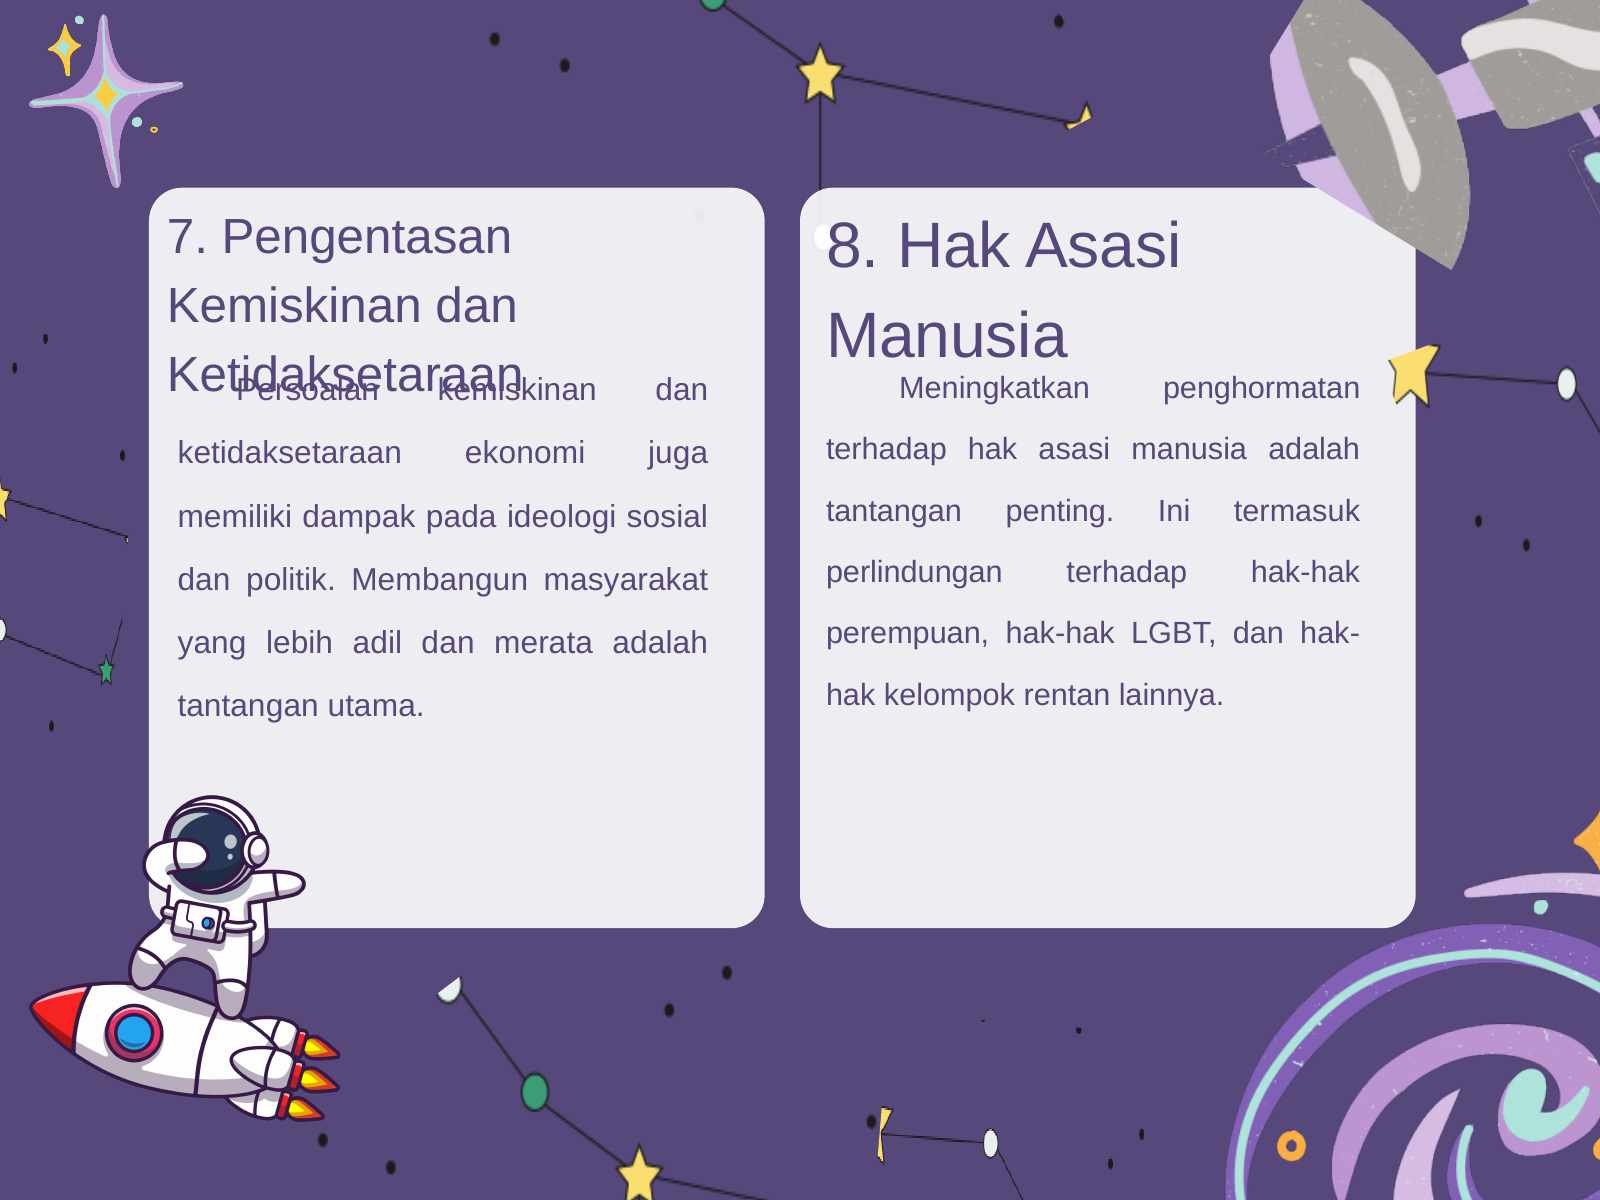

8. Hak Asasi Manusia
7. Pengentasan Kemiskinan dan Ketidaksetaraan

 Persoalan kemiskinan dan ketidaksetaraan ekonomi juga memiliki dampak pada ideologi sosial dan politik. Membangun masyarakat yang lebih adil dan merata adalah tantangan utama.

 Meningkatkan penghormatan terhadap hak asasi manusia adalah tantangan penting. Ini termasuk perlindungan terhadap hak-hak perempuan, hak-hak LGBT, dan hak-hak kelompok rentan lainnya.